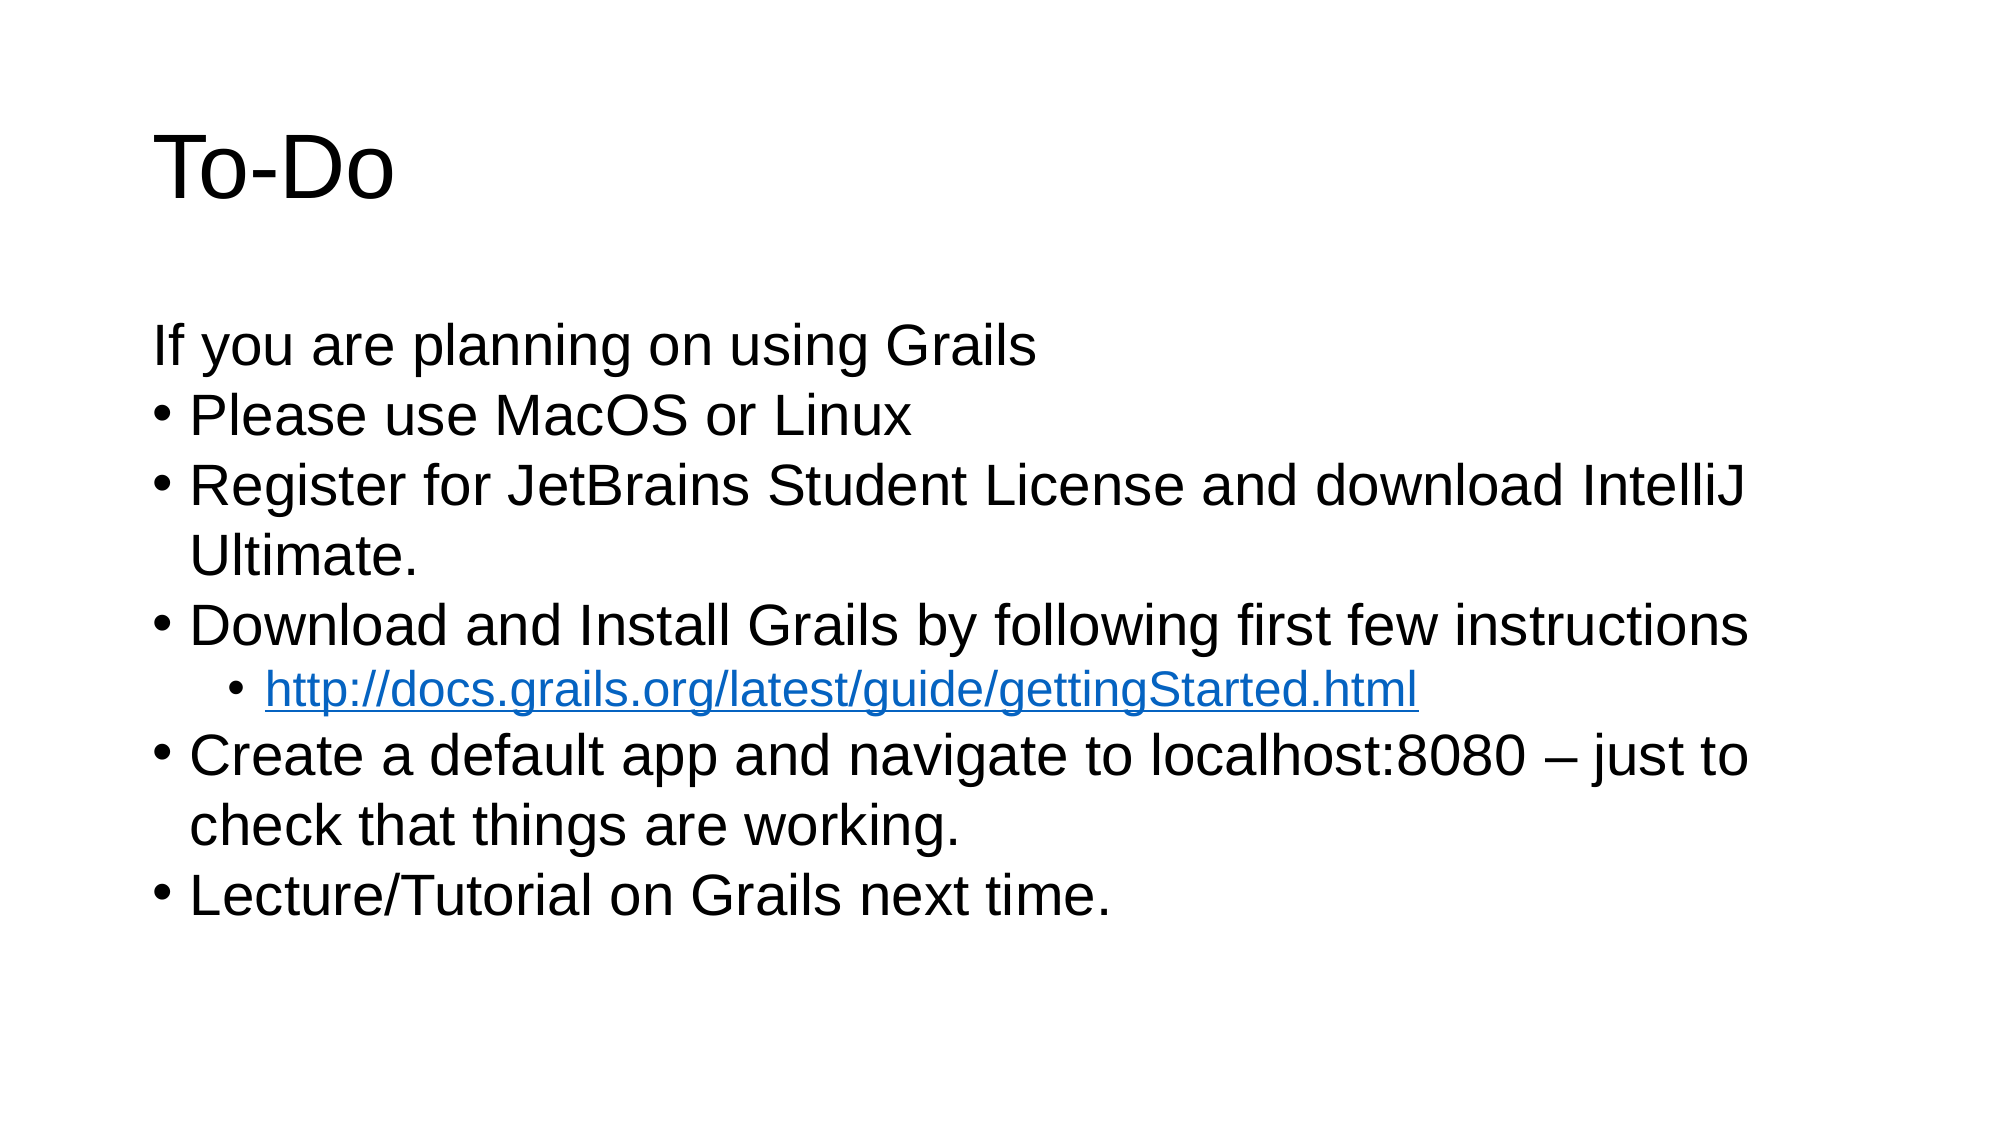

# To-Do
If you are planning on using Grails
Please use MacOS or Linux
Register for JetBrains Student License and download IntelliJ Ultimate.
Download and Install Grails by following first few instructions
http://docs.grails.org/latest/guide/gettingStarted.html
Create a default app and navigate to localhost:8080 – just to check that things are working.
Lecture/Tutorial on Grails next time.